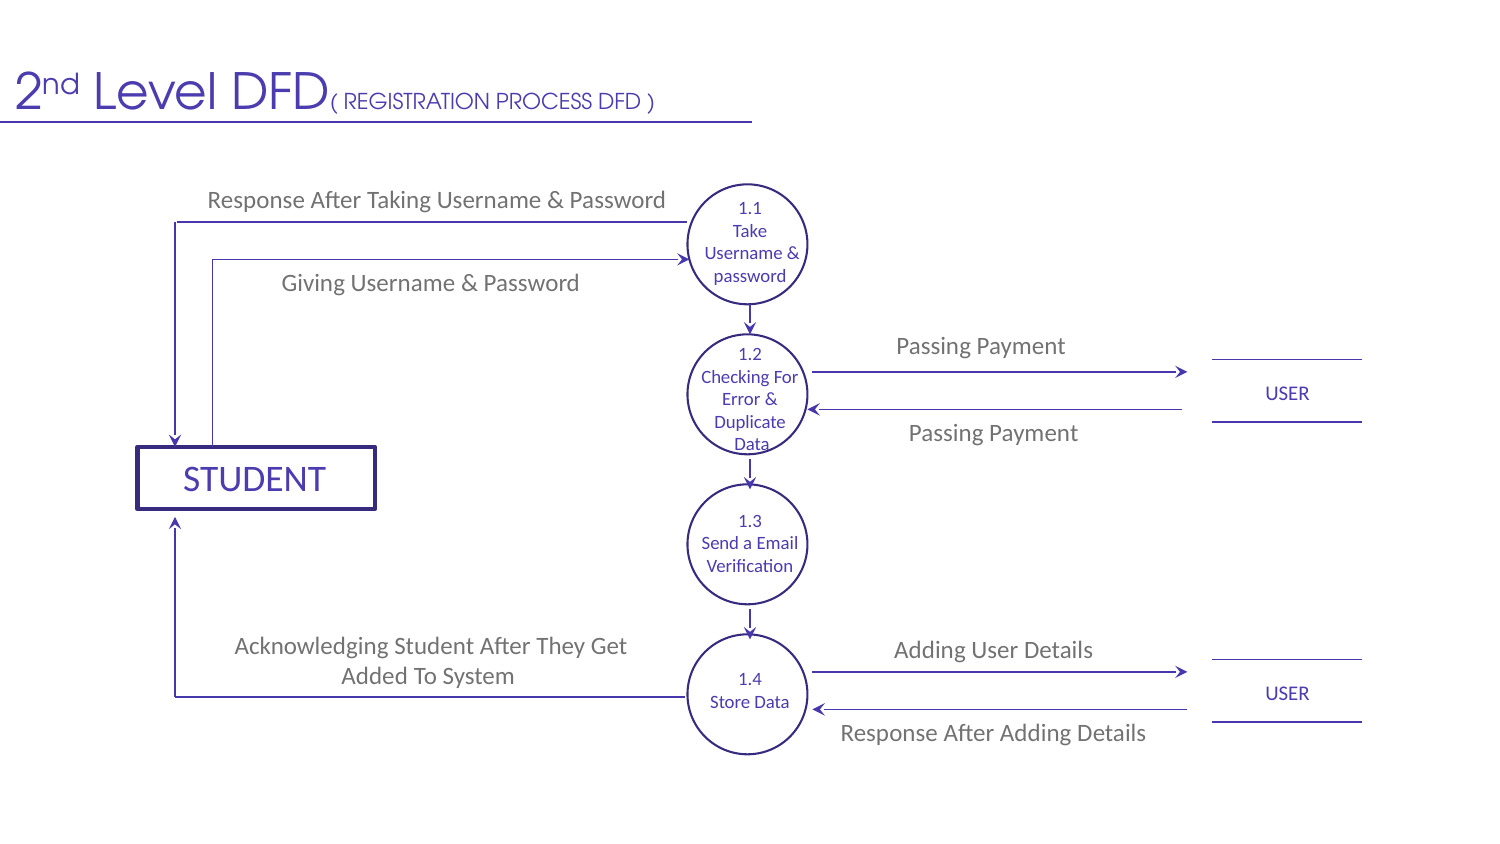

2nd Level DFD( REGISTRATION PROCESS DFD )
Response After Taking Username & Password

1.1
Take
 Username & password
Giving Username & Password
Passing Payment
1.2
Checking For Error & Duplicate
 Data

USER
Passing Payment
STUDENT

1.3
Send a Email Verification
Acknowledging Student After They Get Added To System
Adding User Details

1.4
Store Data
USER
Response After Adding Details